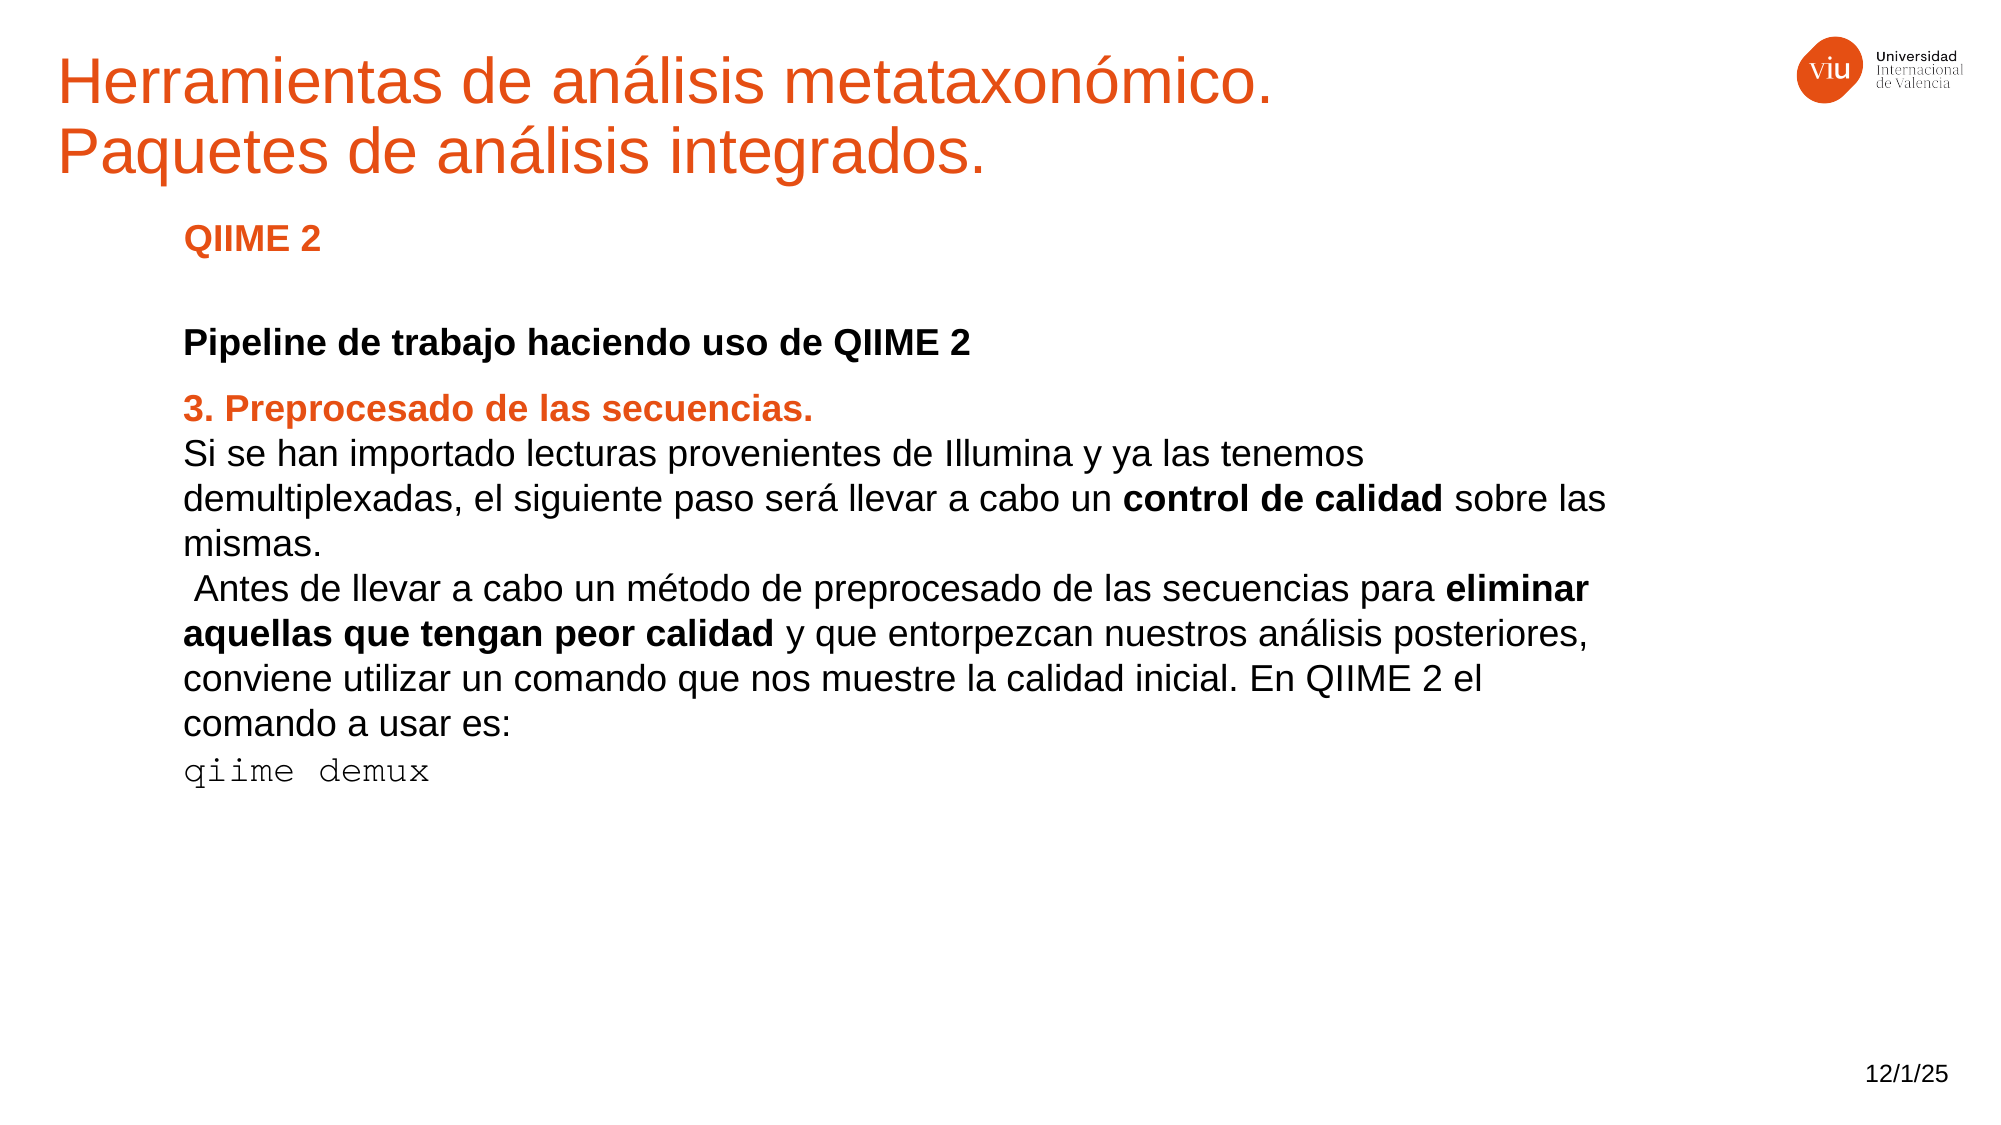

Herramientas de análisis metataxonómico. Paquetes de análisis integrados.
QIIME 2

Pipeline de trabajo haciendo uso de QIIME 2
3. Preprocesado de las secuencias.
Si se han importado lecturas provenientes de Illumina y ya las tenemos demultiplexadas, el siguiente paso será llevar a cabo un control de calidad sobre las mismas.
 Antes de llevar a cabo un método de preprocesado de las secuencias para eliminar aquellas que tengan peor calidad y que entorpezcan nuestros análisis posteriores, conviene utilizar un comando que nos muestre la calidad inicial. En QIIME 2 el comando a usar es:
qiime demux